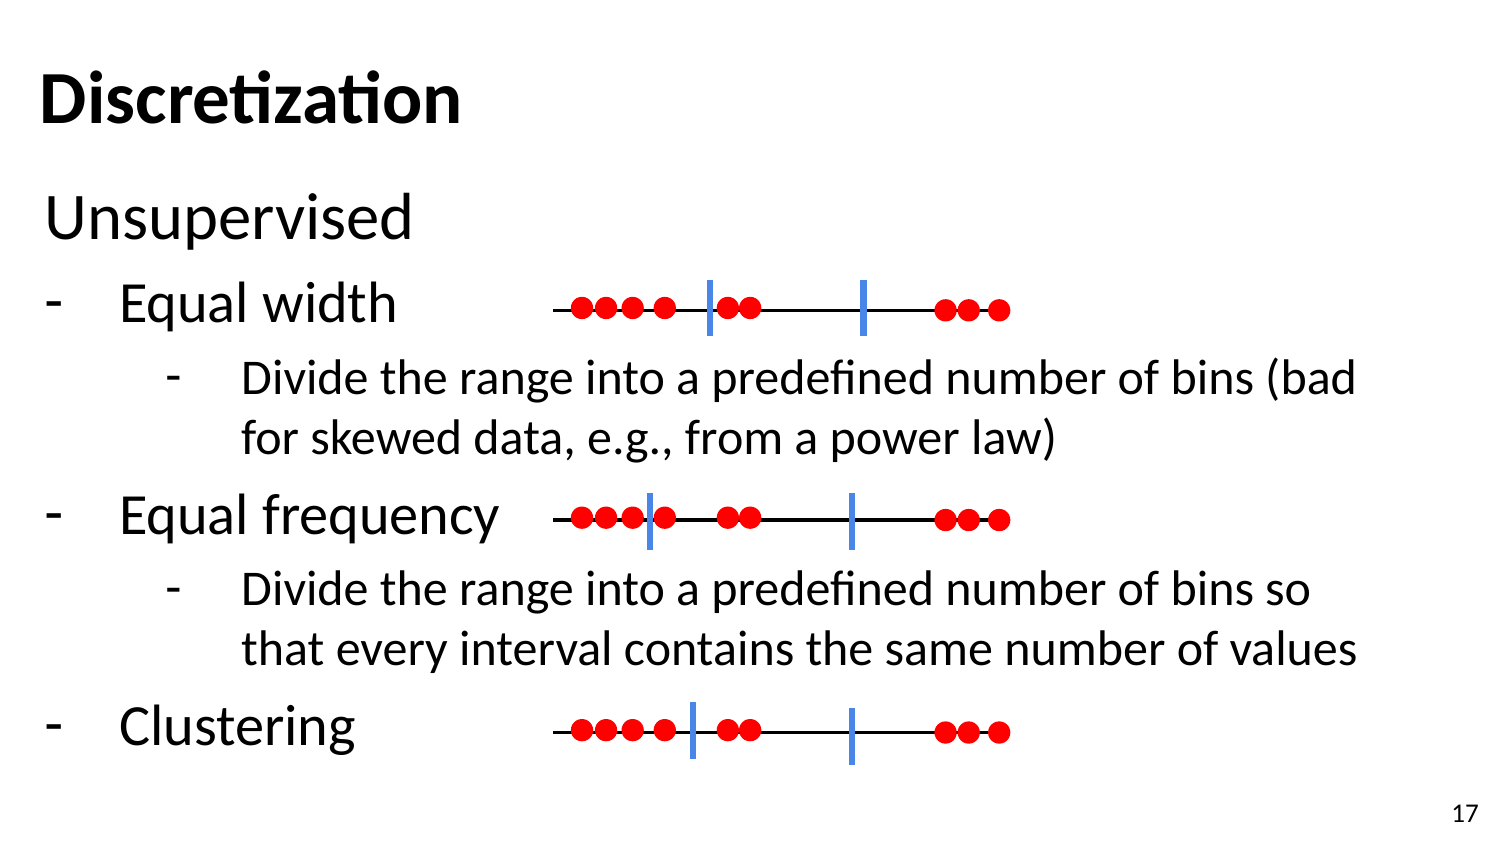

# Discretization
Unsupervised
Equal width
Divide the range into a predefined number of bins (bad for skewed data, e.g., from a power law)
Equal frequency
Divide the range into a predefined number of bins so that every interval contains the same number of values
Clustering

17